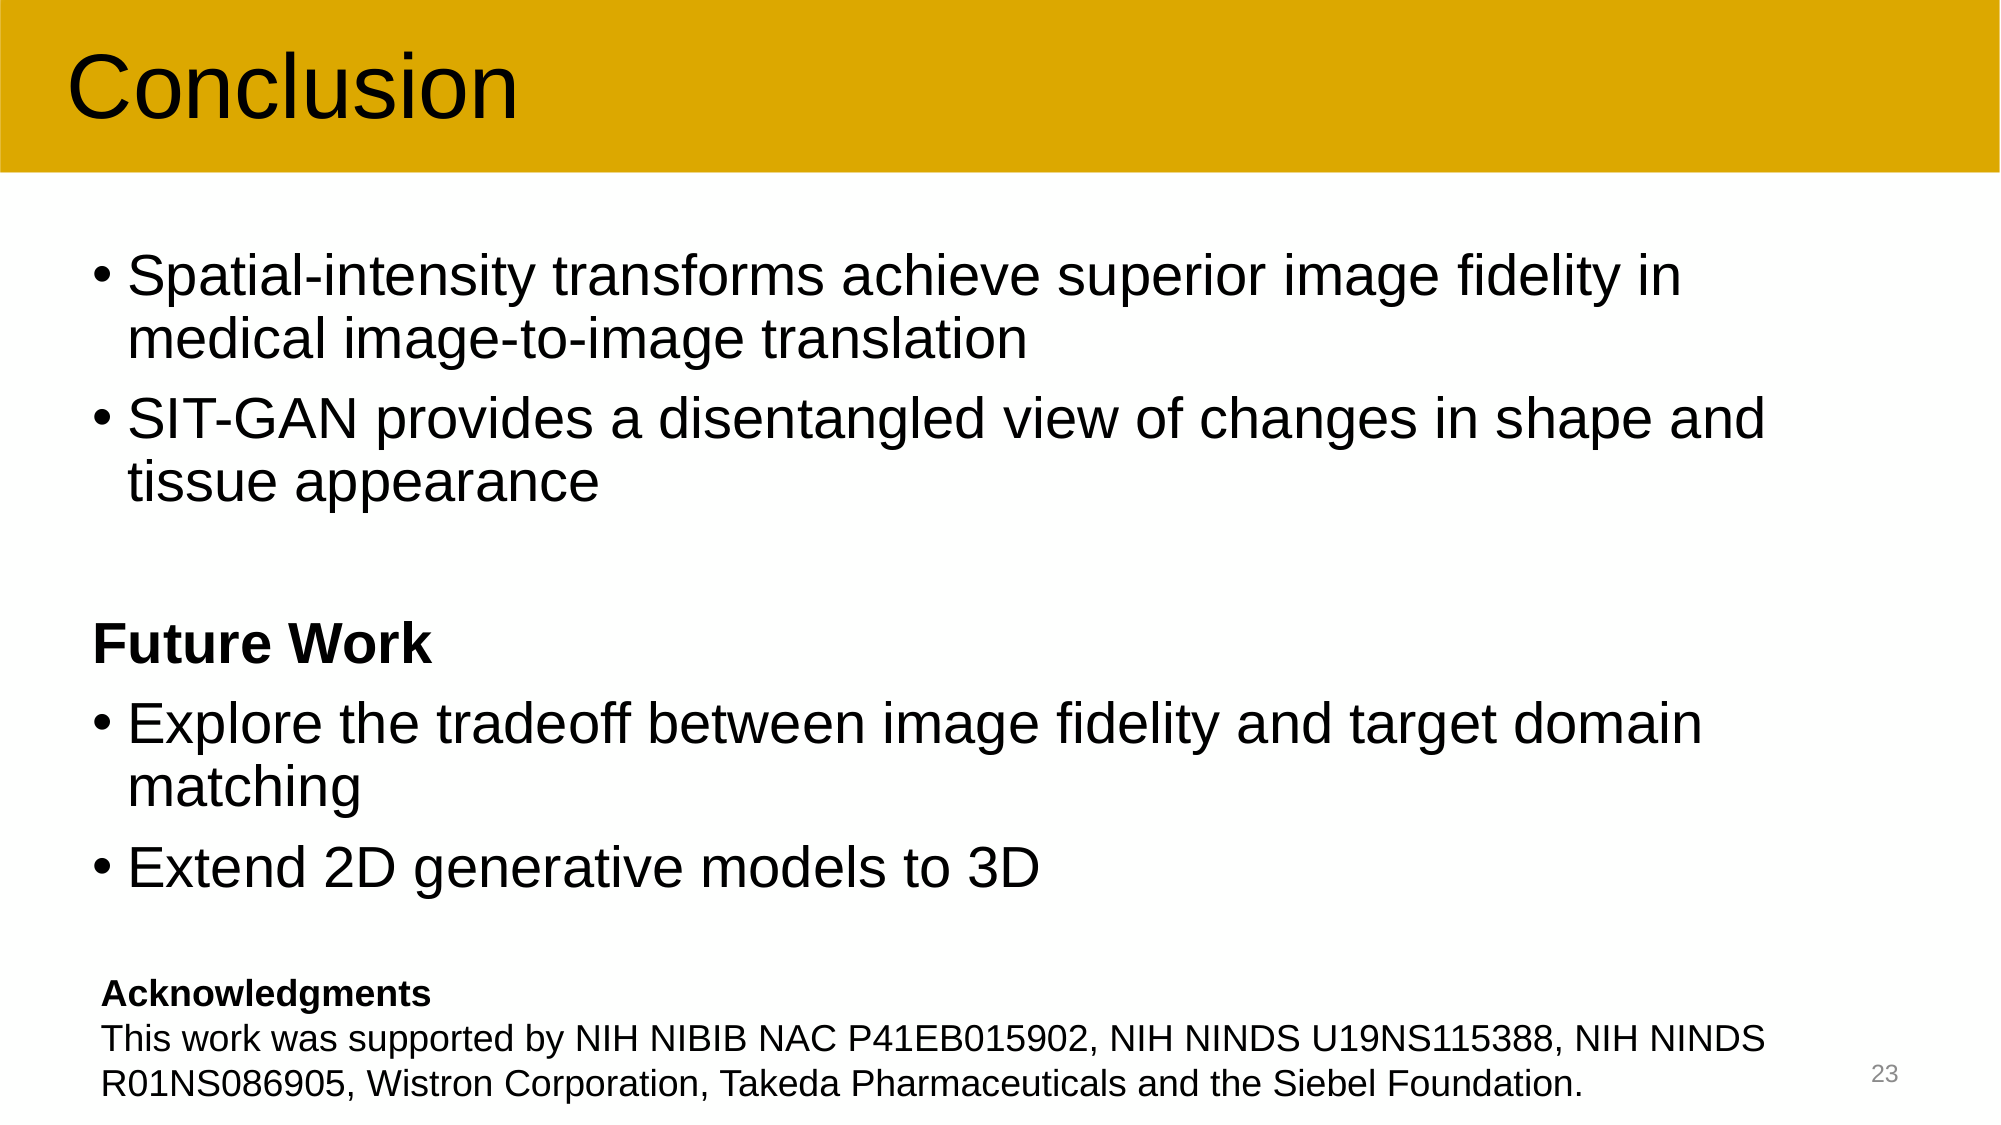

# Conclusion
Spatial-intensity transforms achieve superior image fidelity in medical image-to-image translation
SIT-GAN provides a disentangled view of changes in shape and tissue appearance

Future Work
Explore the tradeoff between image fidelity and target domain matching
Extend 2D generative models to 3D
Acknowledgments
This work was supported by NIH NIBIB NAC P41EB015902, NIH NINDS U19NS115388, NIH NINDS R01NS086905, Wistron Corporation, Takeda Pharmaceuticals and the Siebel Foundation.
23